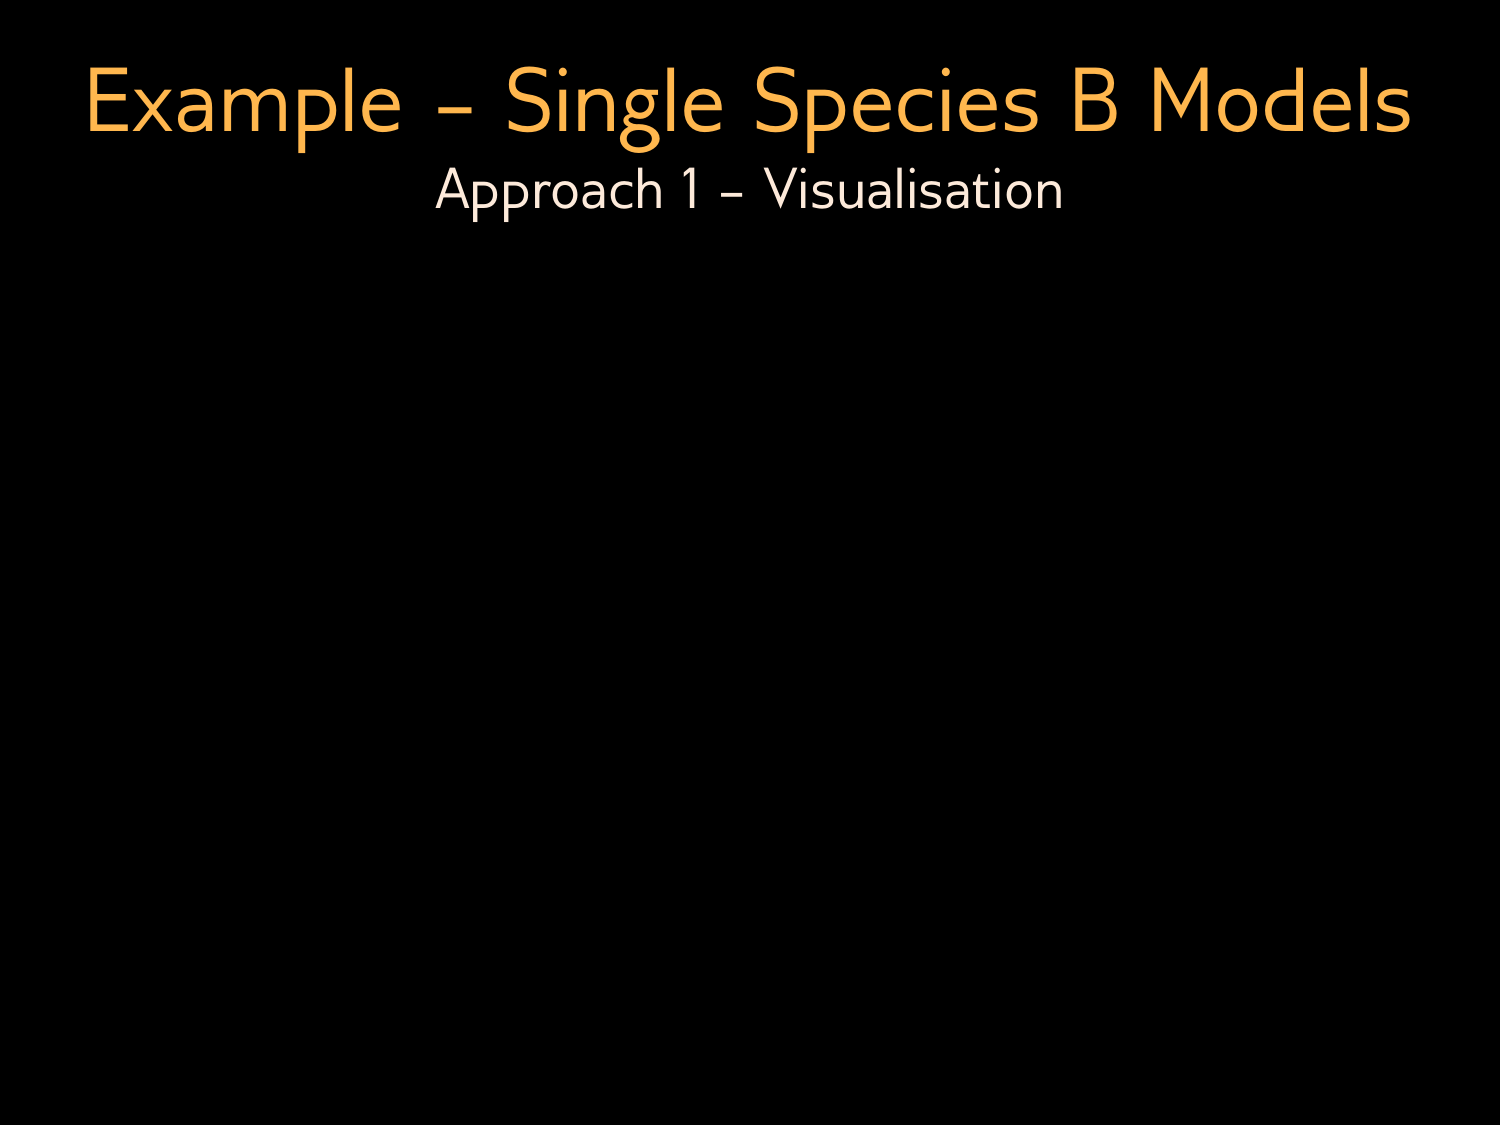

Example – Single Species B Models
Approach 1 – Visualisation